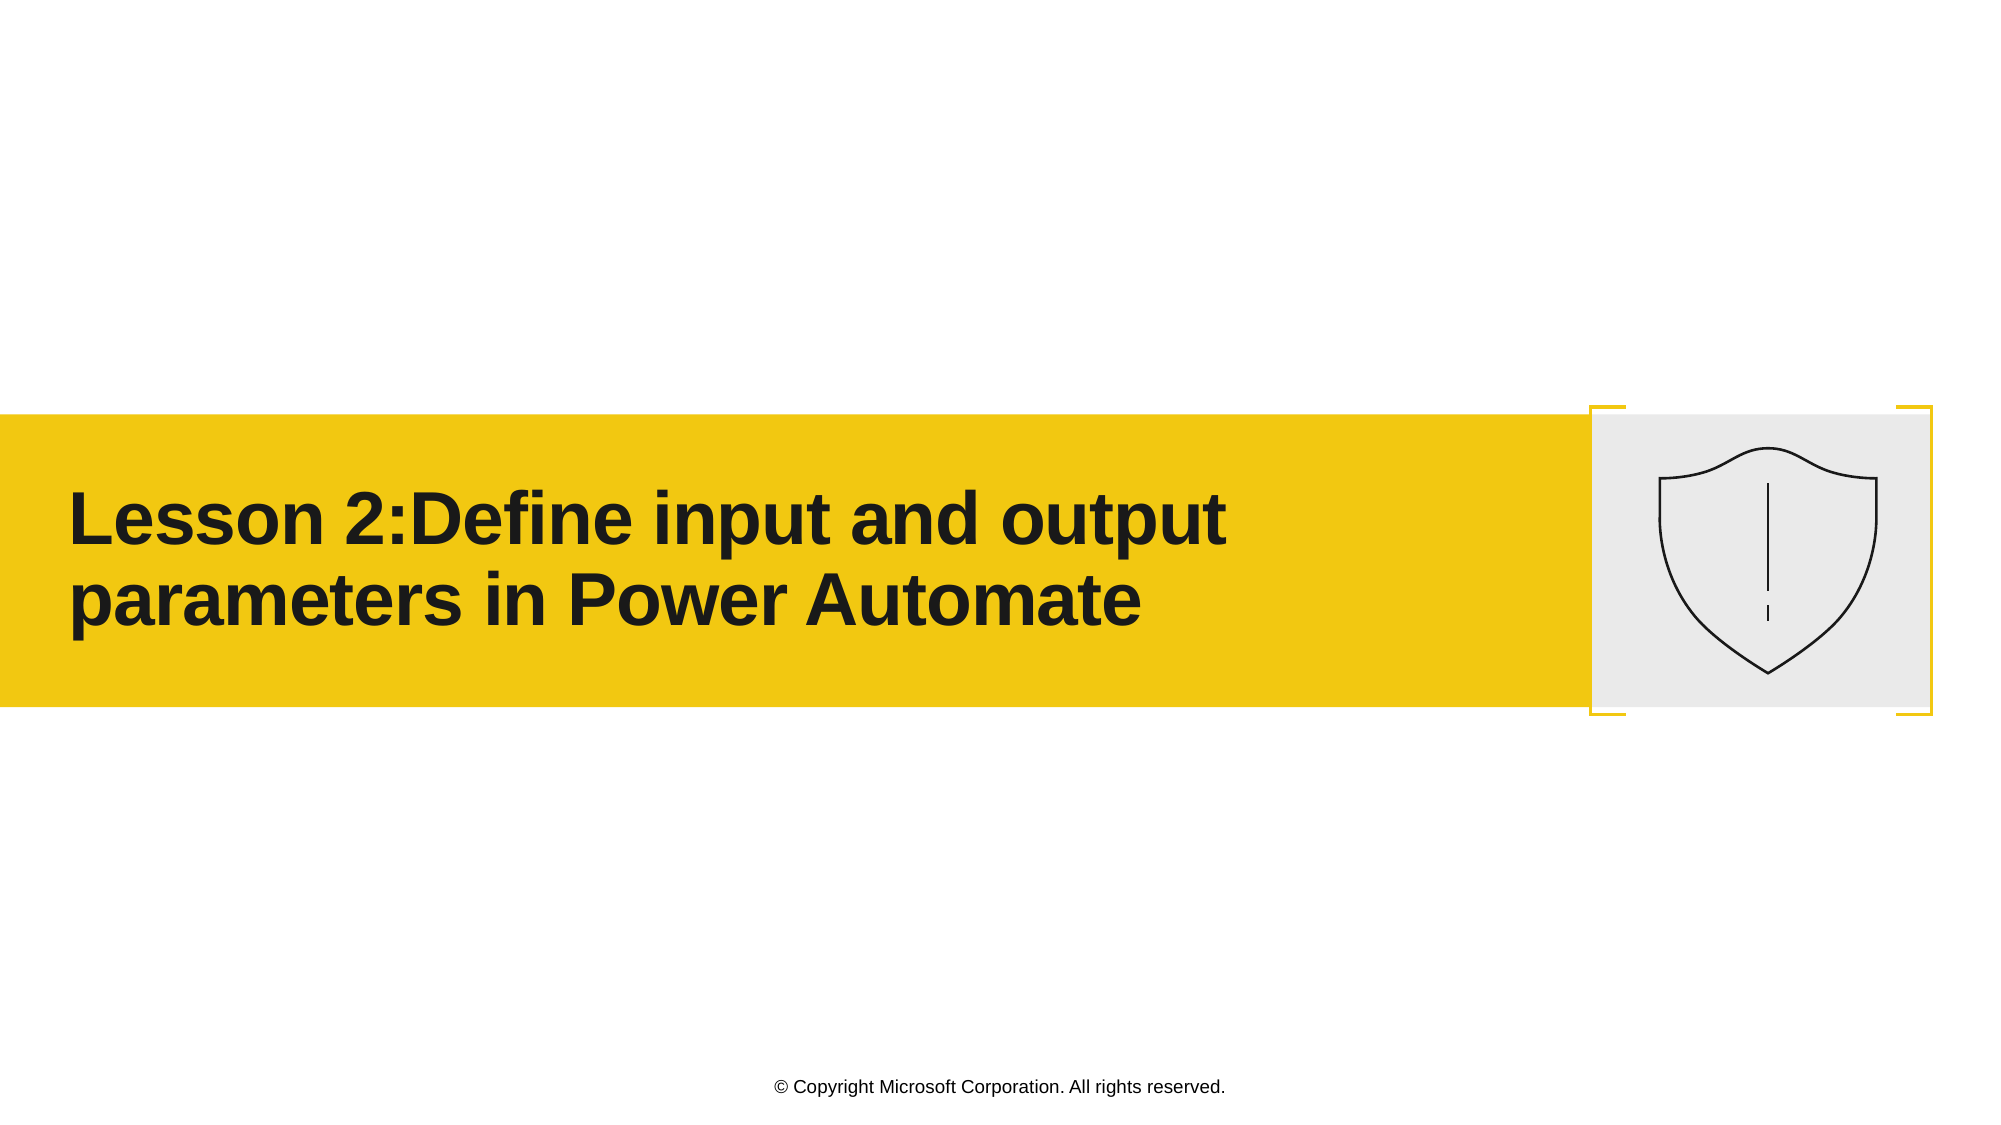

# Lesson 2:Define input and output parameters in Power Automate